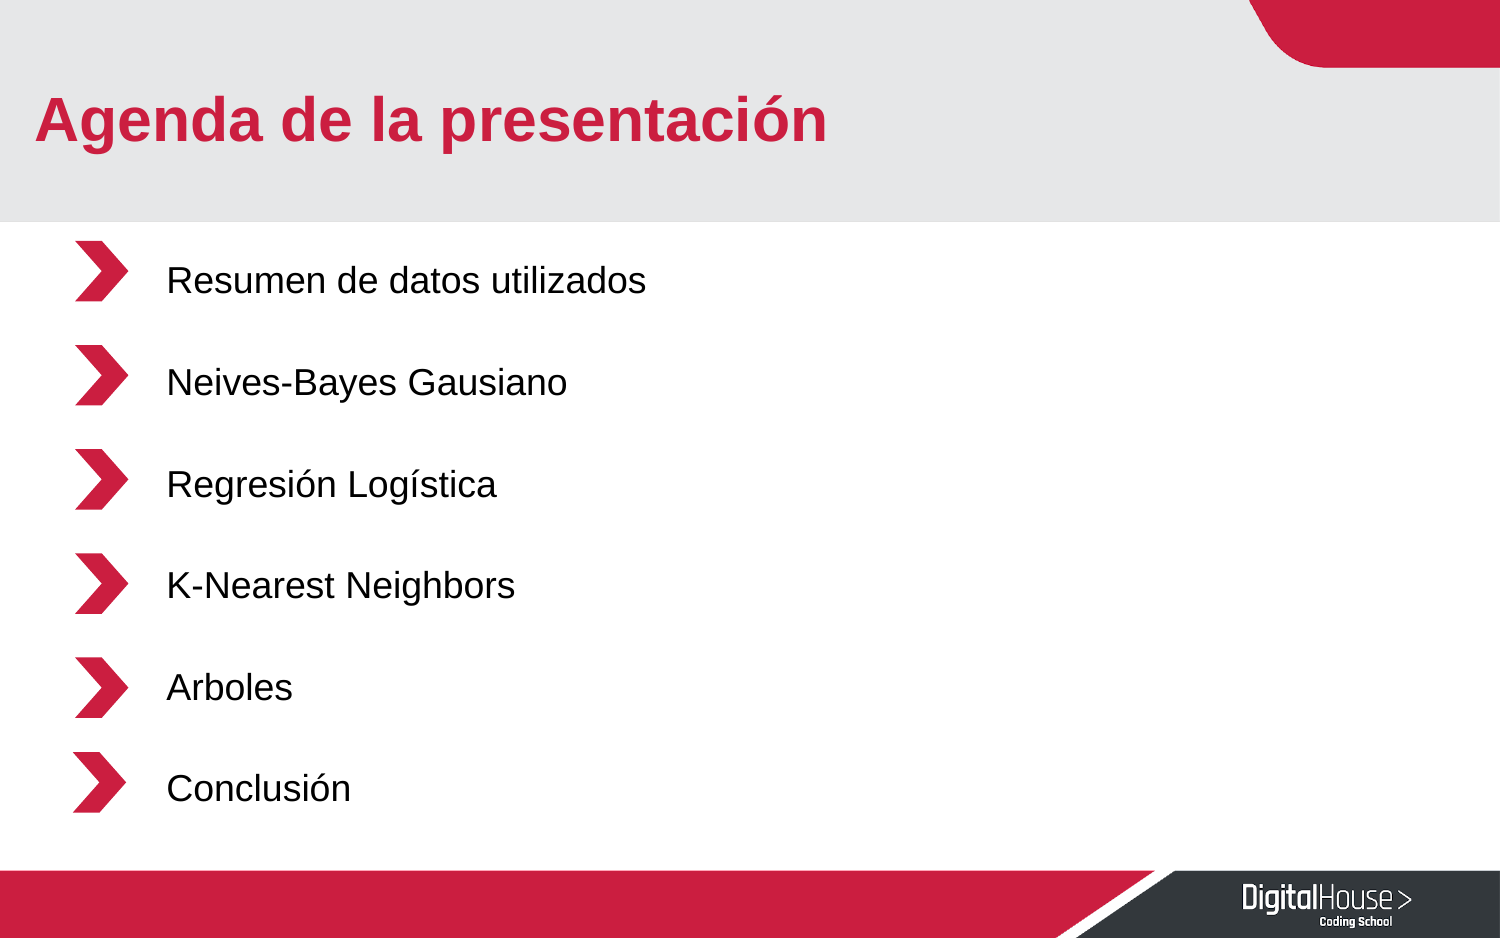

# Agenda de la presentación
Resumen de datos utilizados

Neives-Bayes Gausiano

Regresión Logística

K-Nearest Neighbors

Arboles

Conclusión